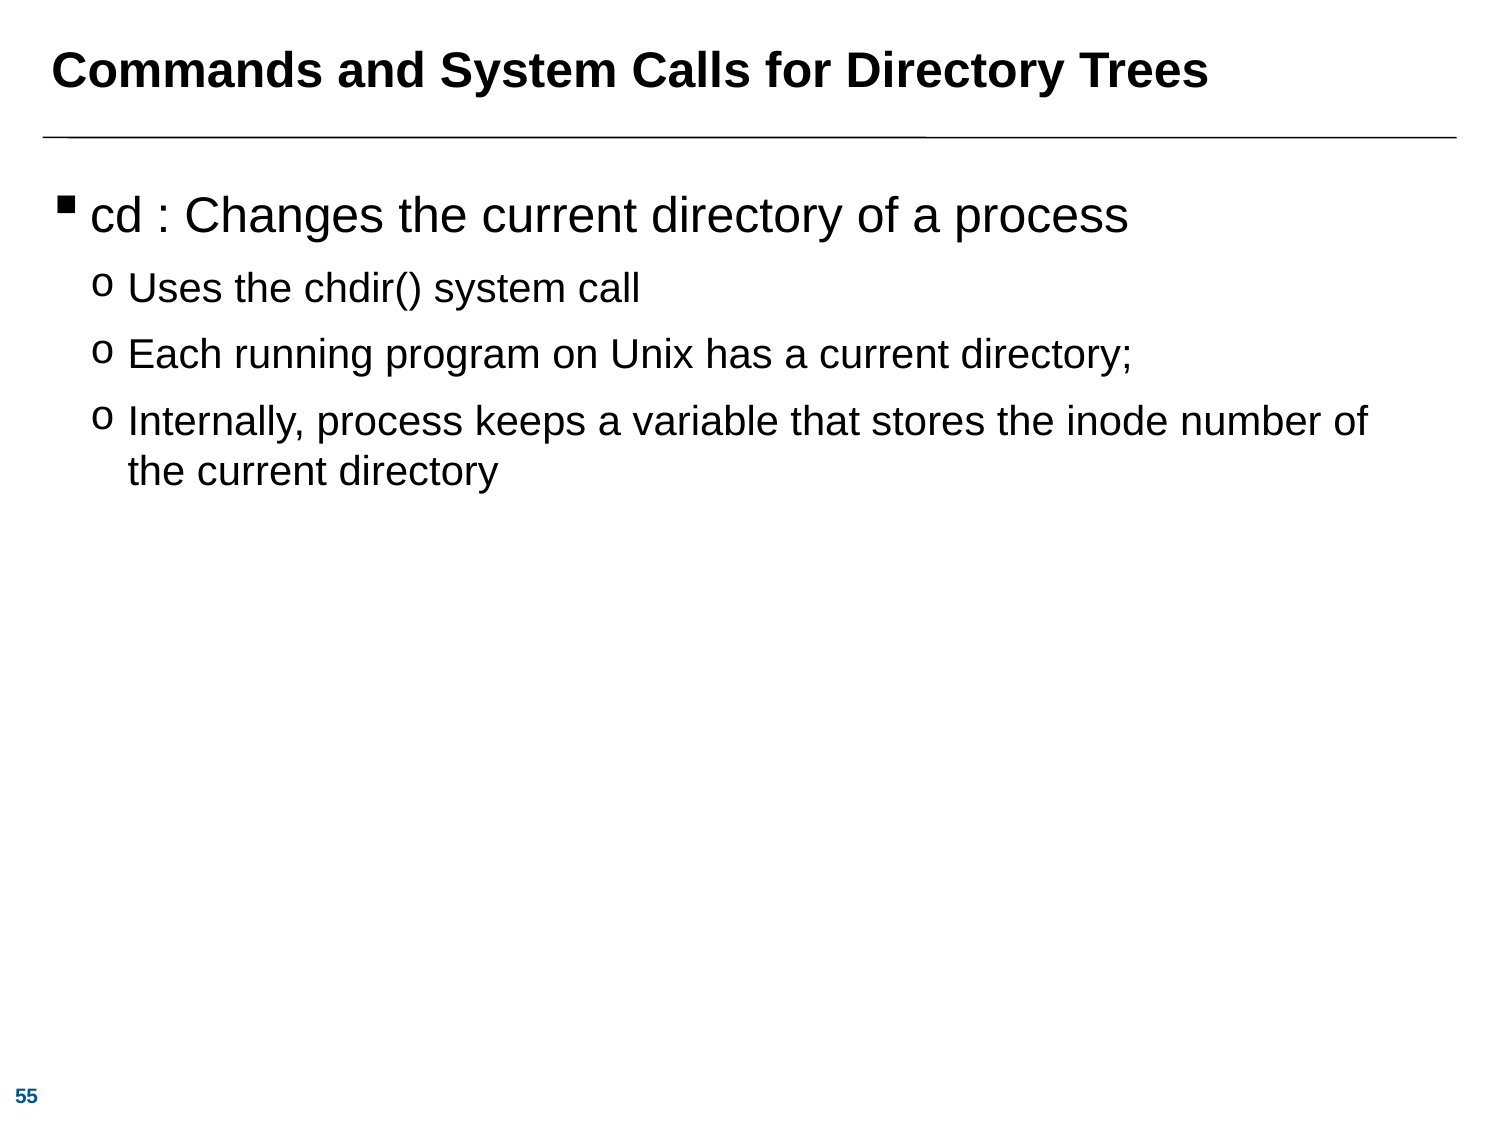

# Commands and System Calls for Directory Trees
cd : Changes the current directory of a process
Uses the chdir() system call
Each running program on Unix has a current directory;
Internally, process keeps a variable that stores the inode number of the current directory
55